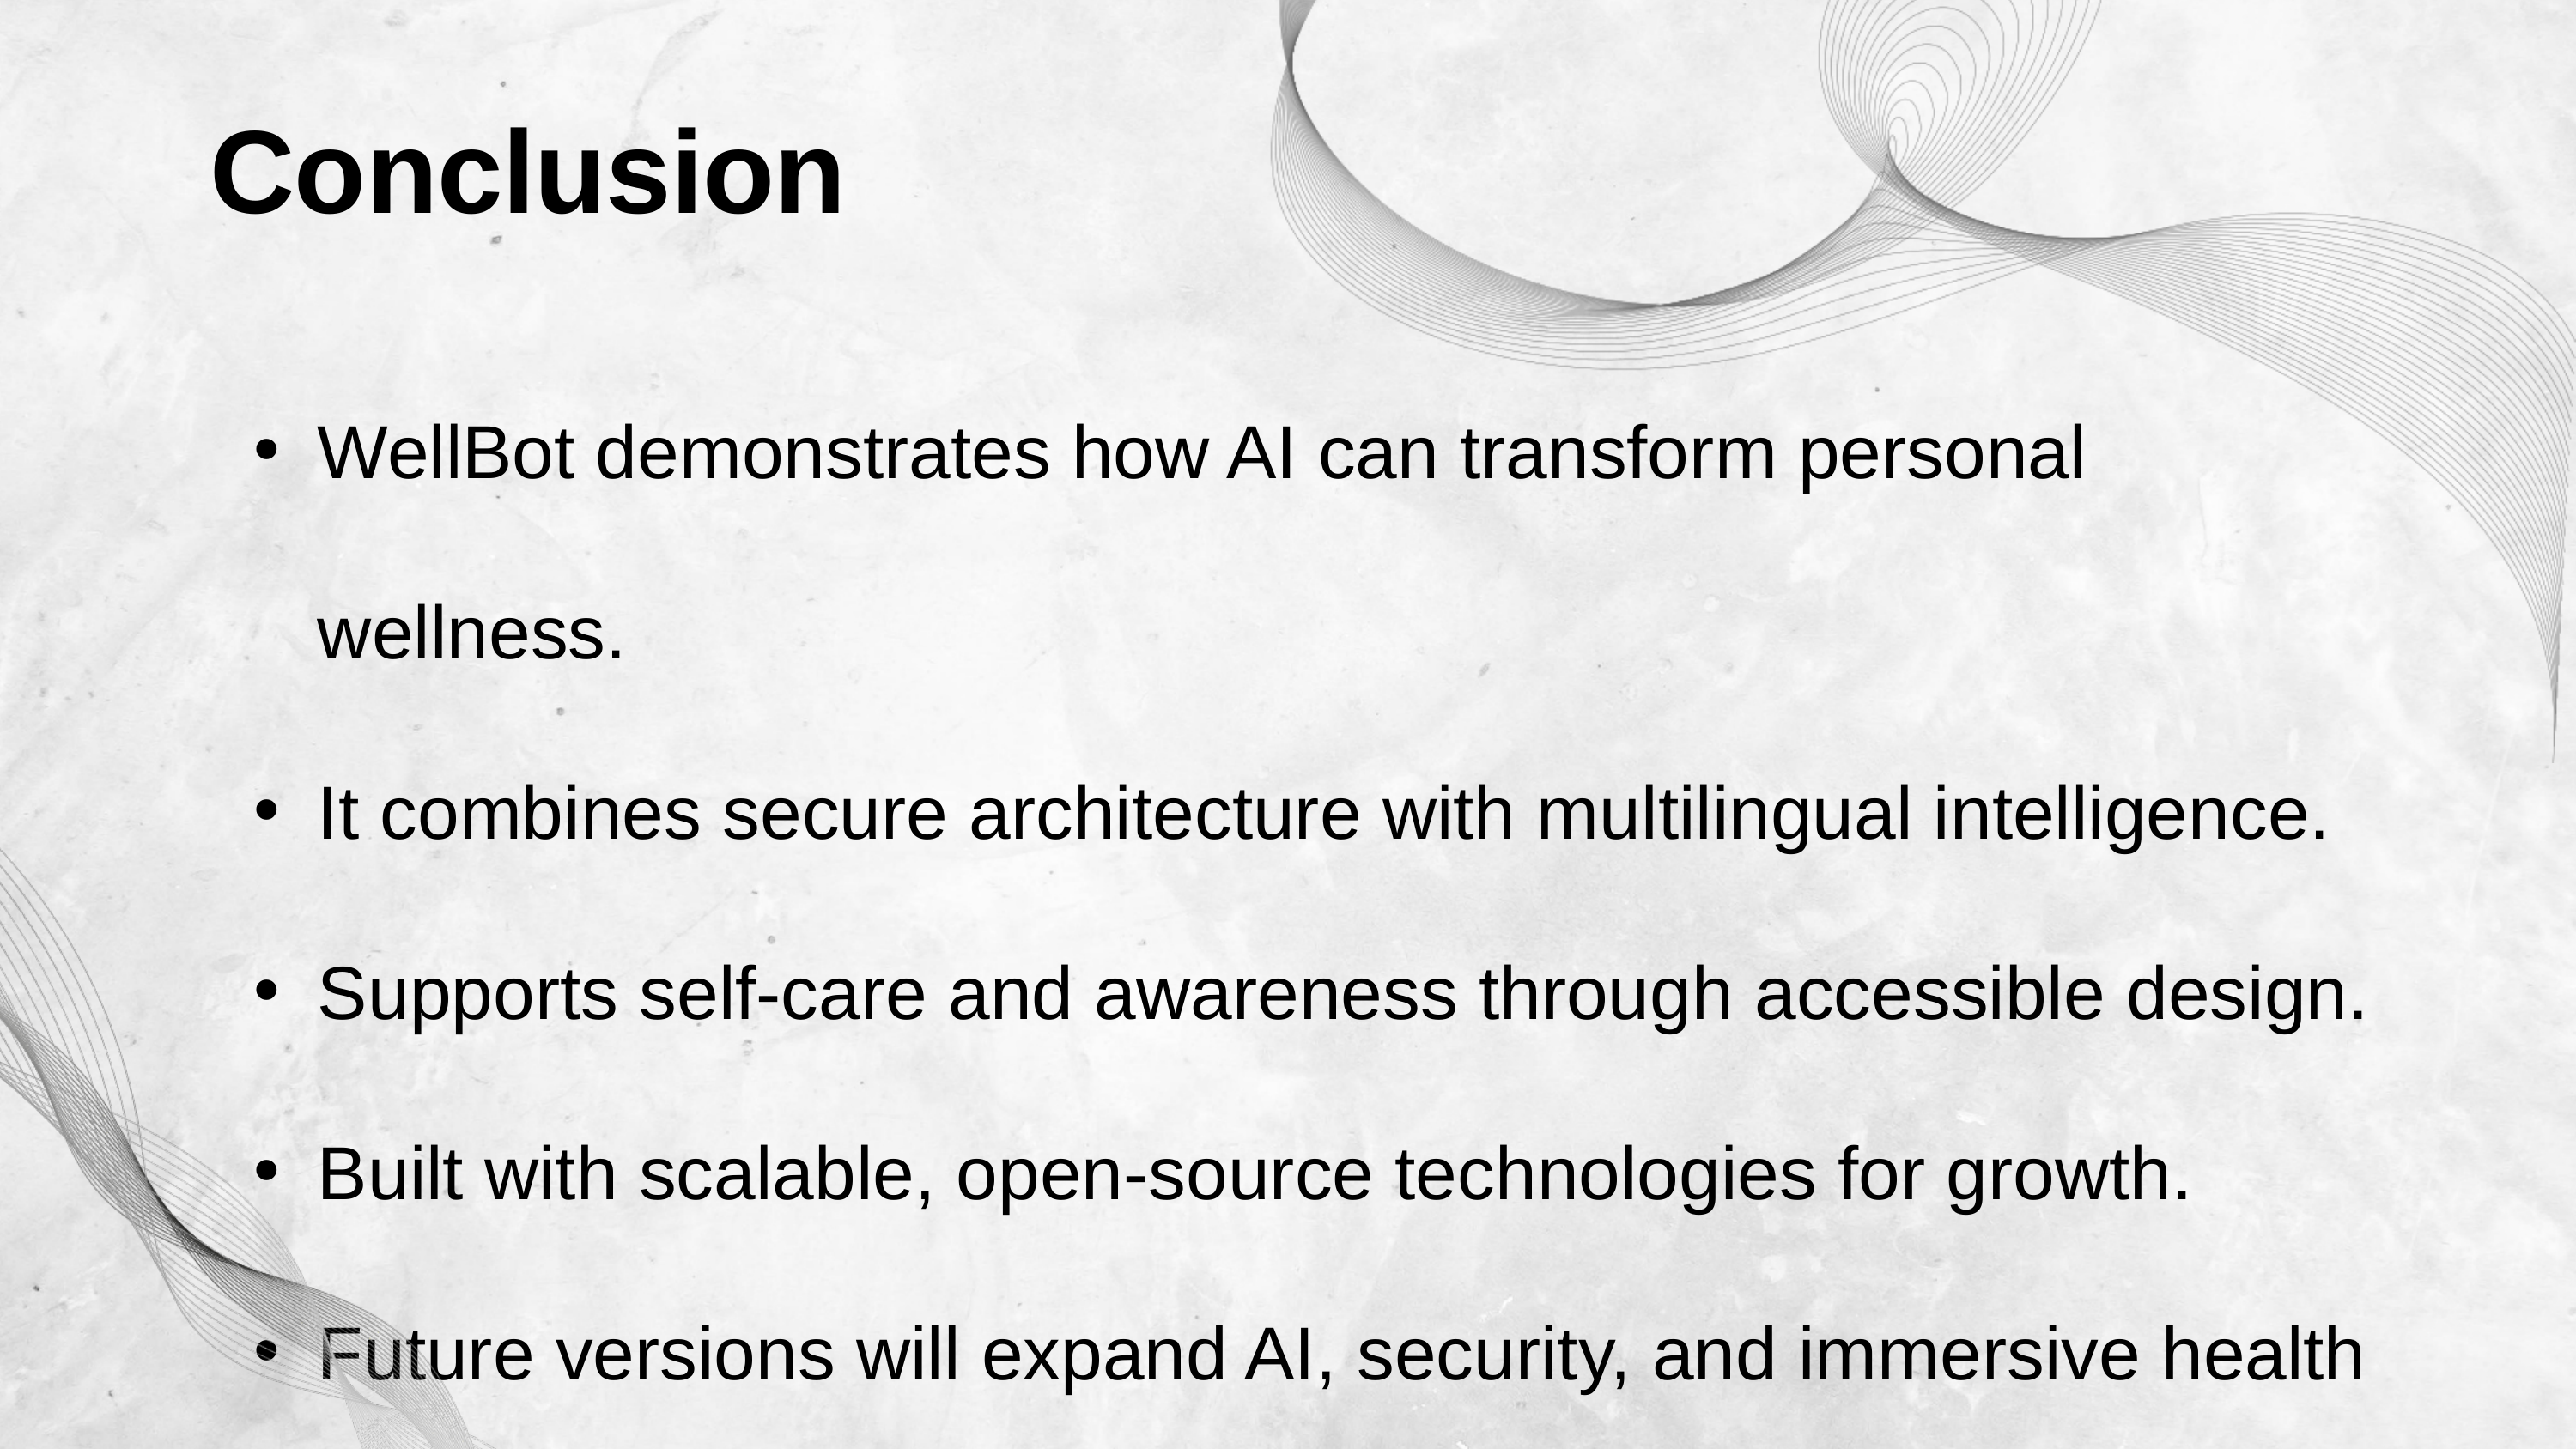

Conclusion

WellBot demonstrates how AI can transform personal wellness.
It combines secure architecture with multilingual intelligence.
Supports self-care and awareness through accessible design.
Built with scalable, open-source technologies for growth.
Future versions will expand AI, security, and immersive health tools.